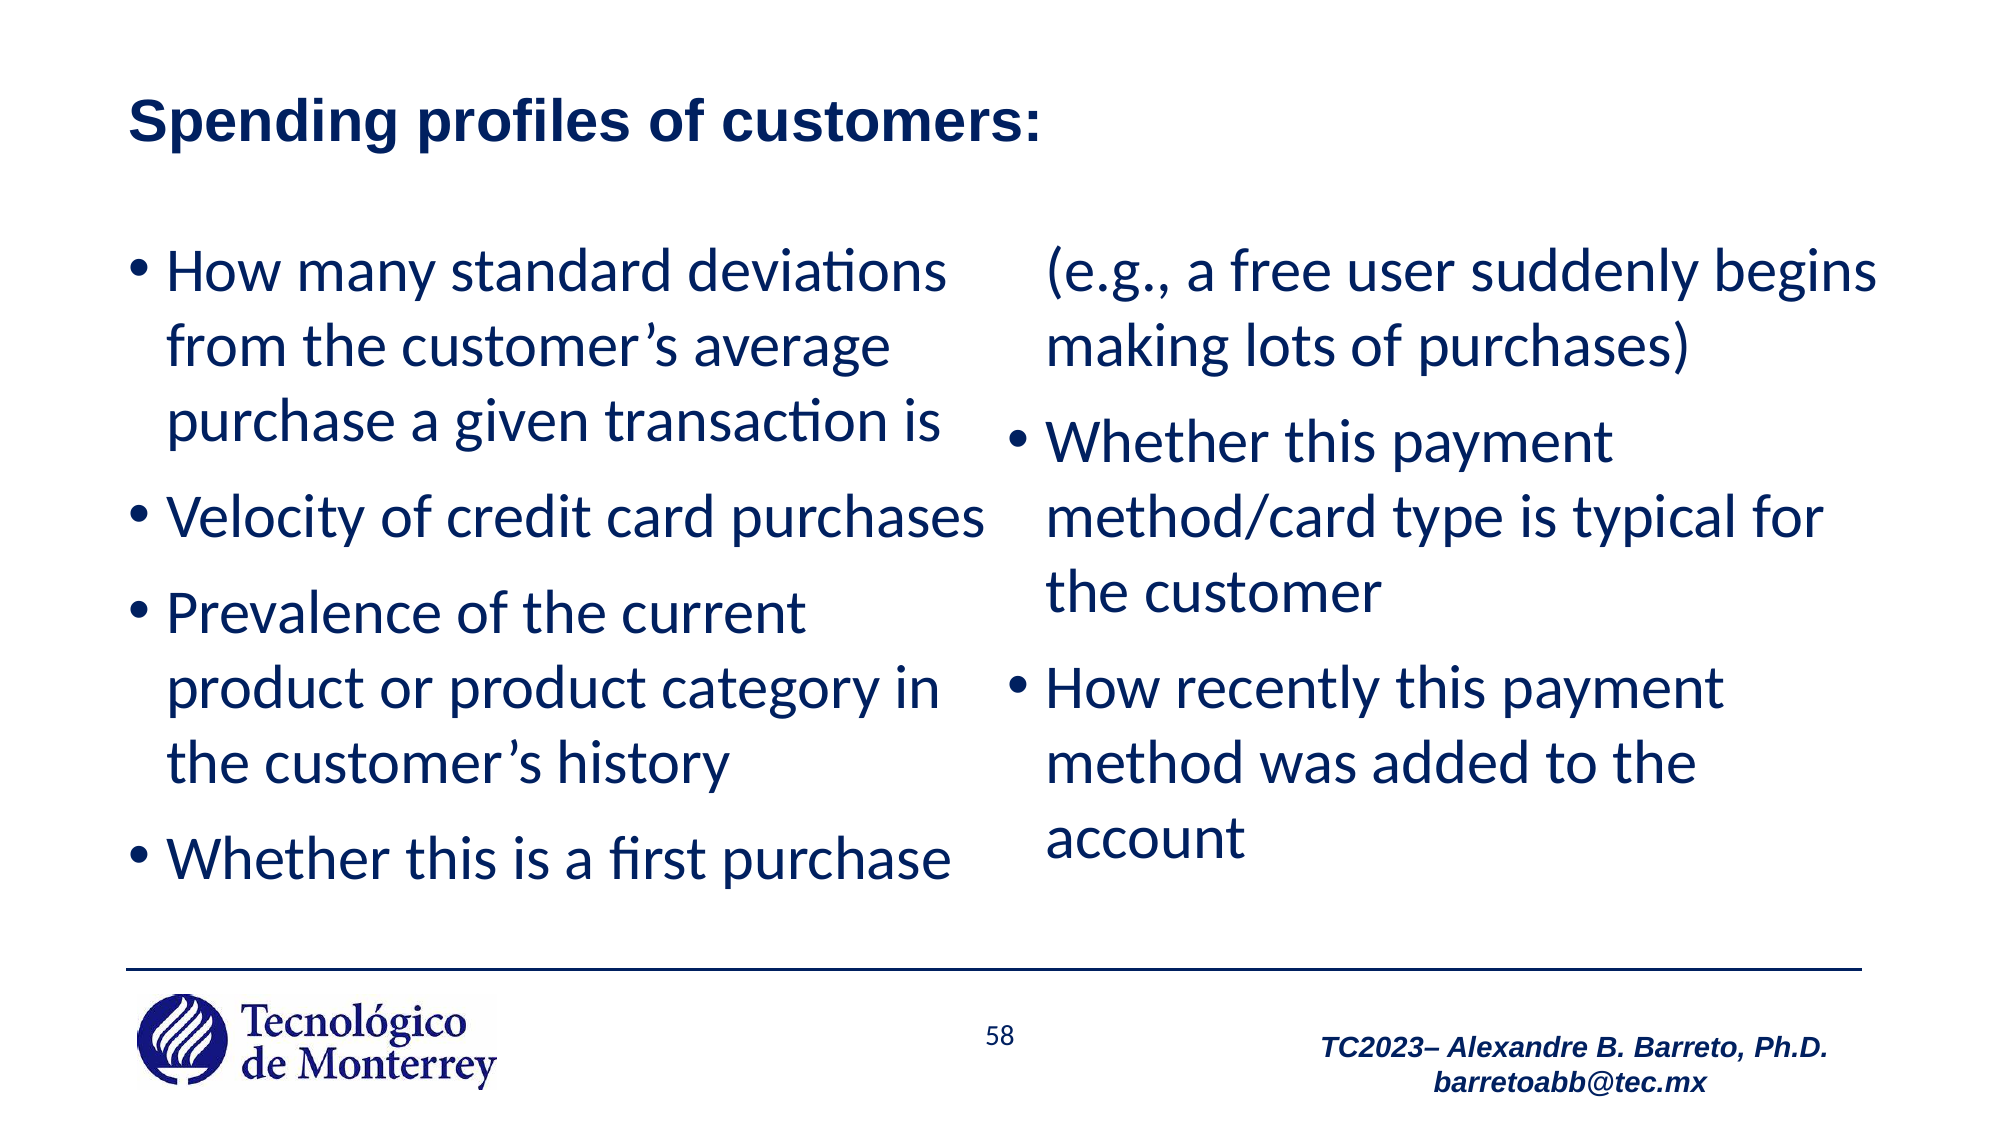

# Spending profiles of customers:
How many standard deviations from the customer’s average purchase a given transaction is
Velocity of credit card purchases
Prevalence of the current product or product category in the customer’s history
Whether this is a first purchase (e.g., a free user suddenly begins making lots of purchases)
Whether this payment method/card type is typical for the customer
How recently this payment method was added to the account